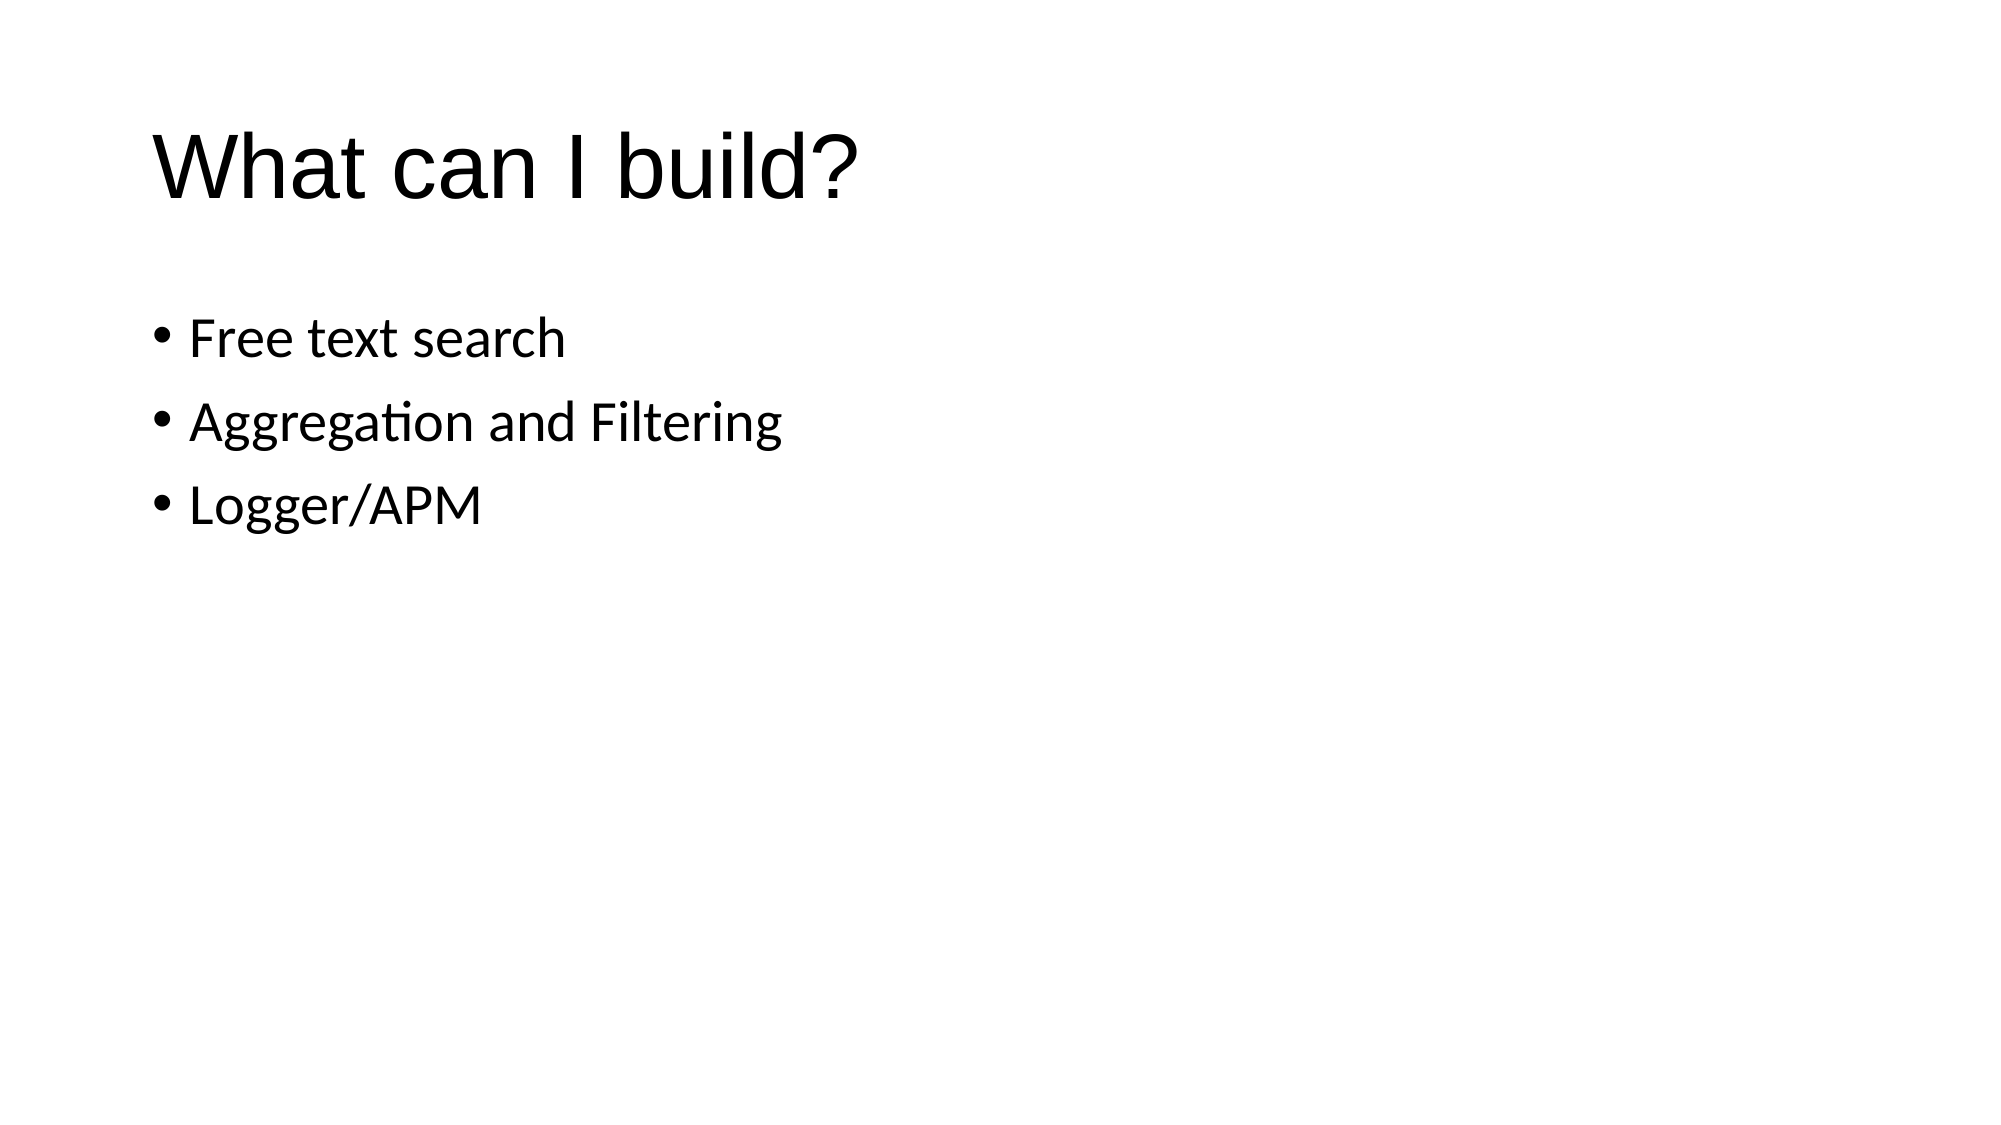

# What can I build?
Free text search
Aggregation and Filtering
Logger/APM